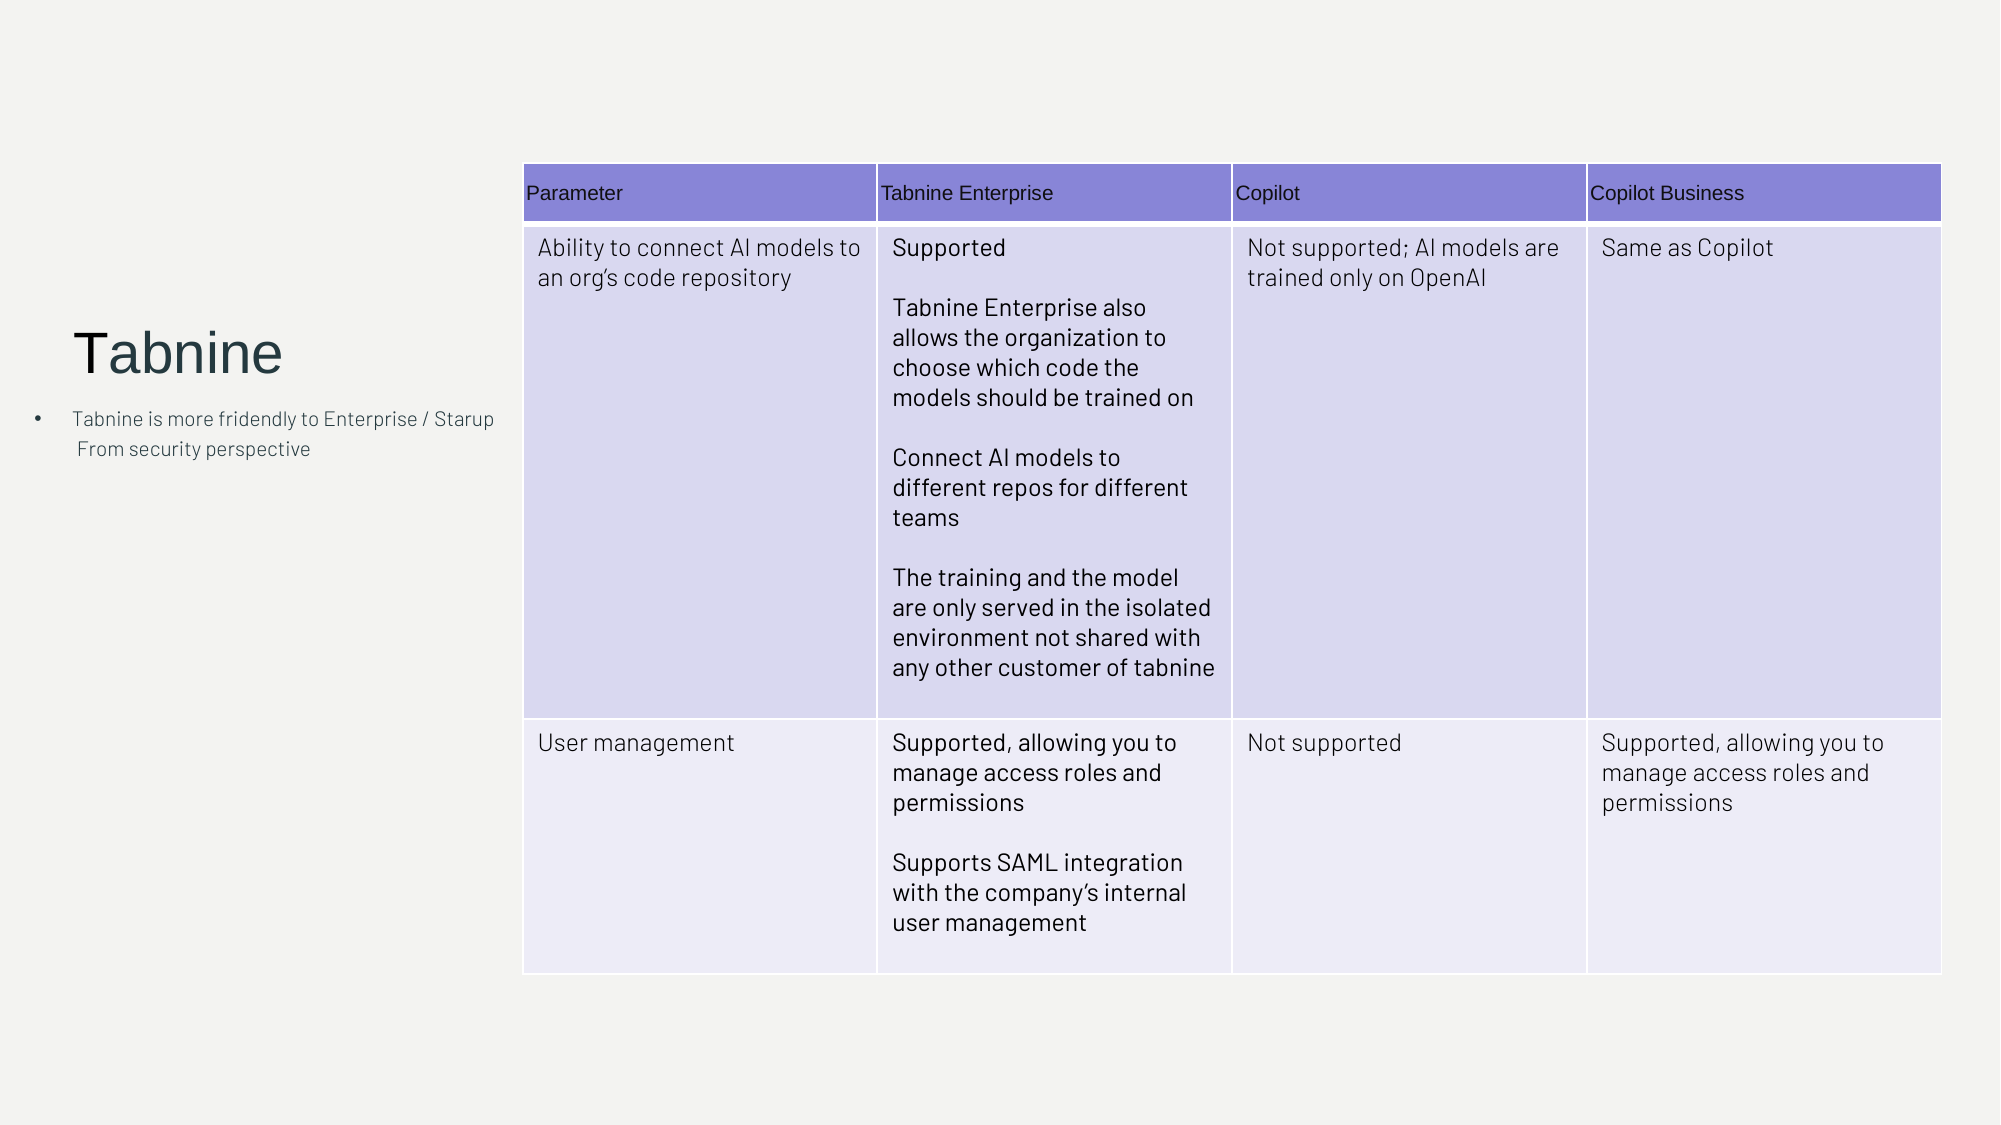

|  |  |  |  |
| --- | --- | --- | --- |
|  |  |  |  |
|  |  |  |  |
|  |  |  |  |
# Tabnine
| Parameter | Tabnine Enterprise | Copilot | Copilot Business |
| --- | --- | --- | --- |
| Ability to connect AI models to an org’s code repository | Supported Tabnine Enterprise also allows the organization to choose which code the models should be trained on Connect AI models to different repos for different teams The training and the model are only served in the isolated environment not shared with any other customer of tabnine | Not supported; AI models are trained only on OpenAI | Same as Copilot |
| User management | Supported, allowing you to manage access roles and permissions Supports SAML integration with the company’s internal user management | Not supported | Supported, allowing you to manage access roles and permissions |
Tabnine is more fridendly to Enterprise / Starup
          From security perspective